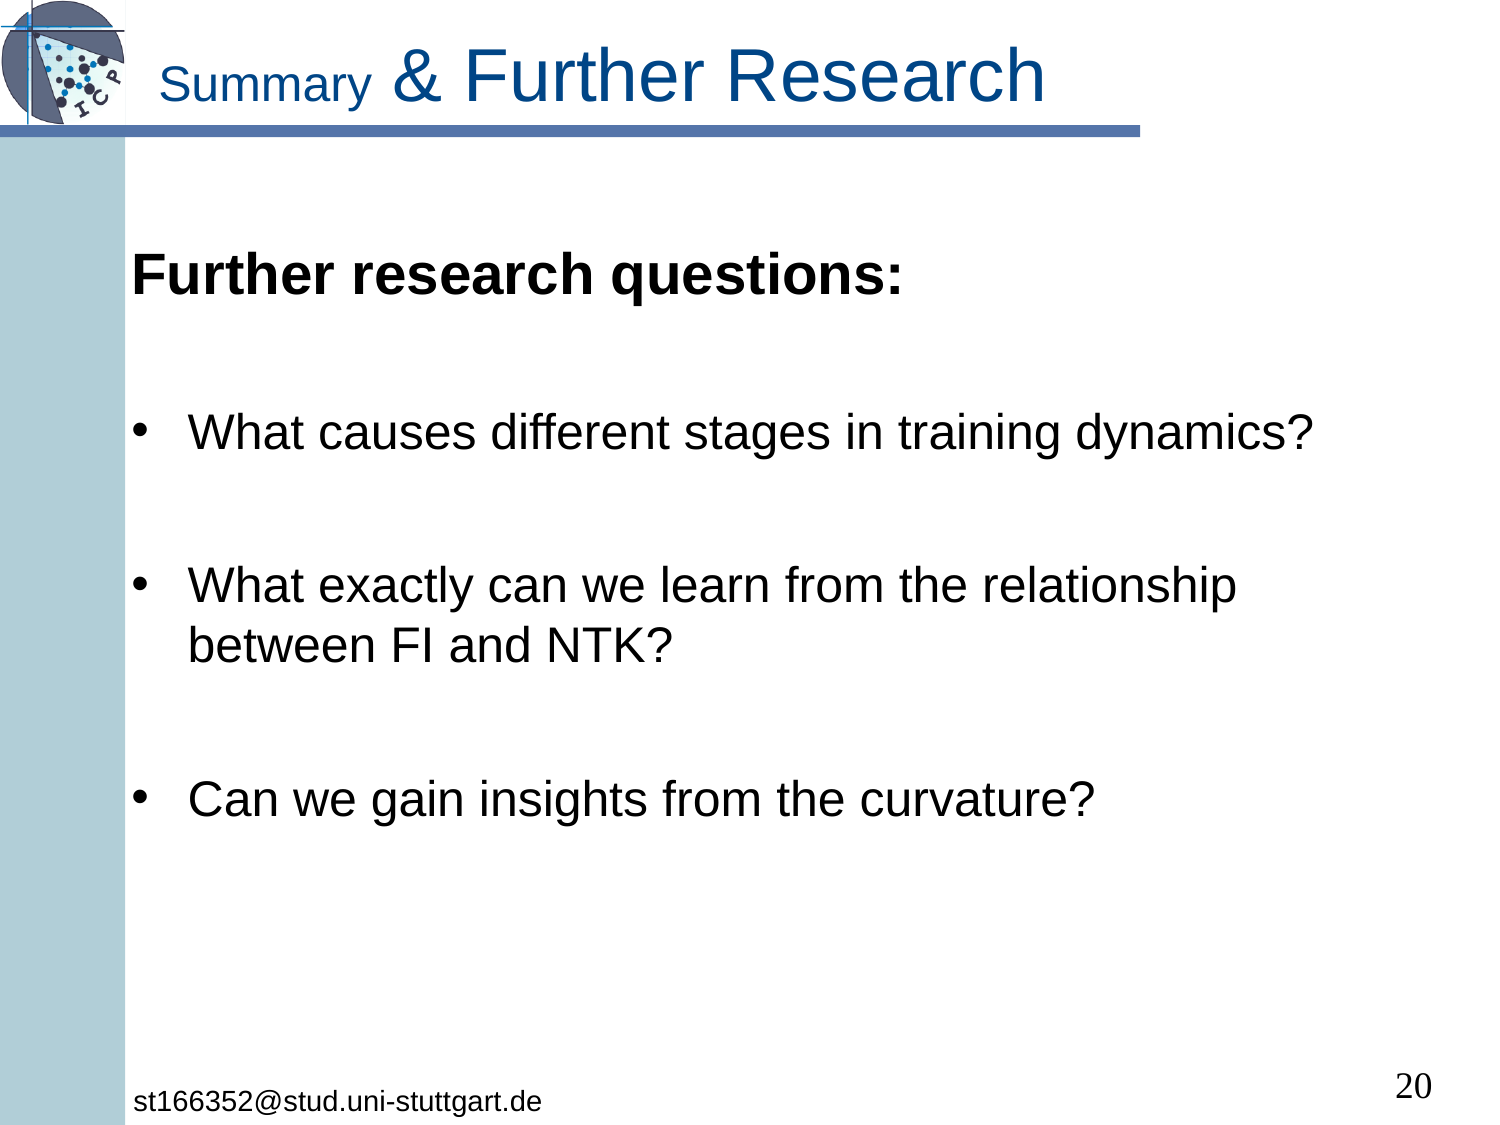

# Summary & Further Research
Further research questions:

What causes different stages in training dynamics?

What exactly can we learn from the relationship between FI and NTK?

Can we gain insights from the curvature?

20
st166352@stud.uni-stuttgart.de